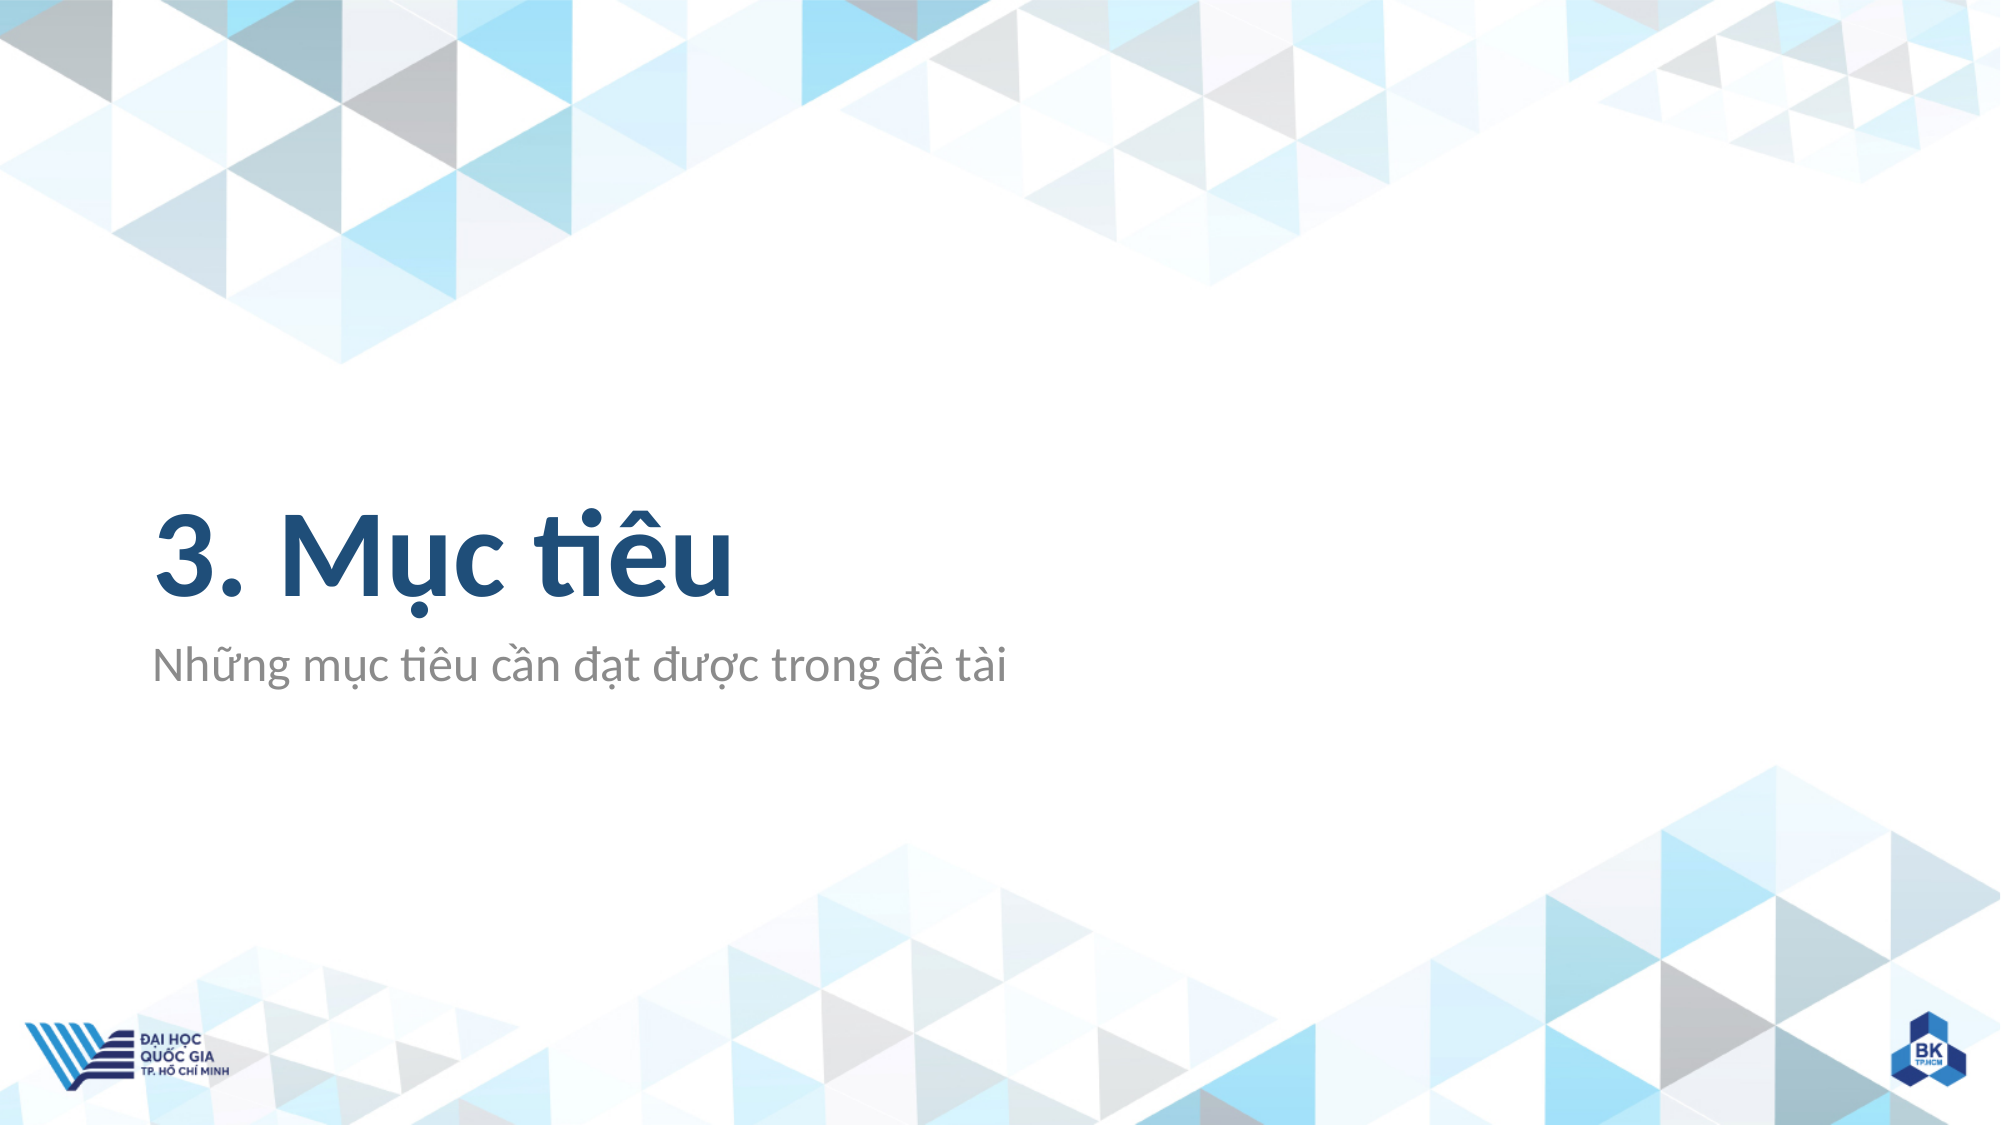

# 3. Mục tiêu
Những mục tiêu cần đạt được trong đề tài